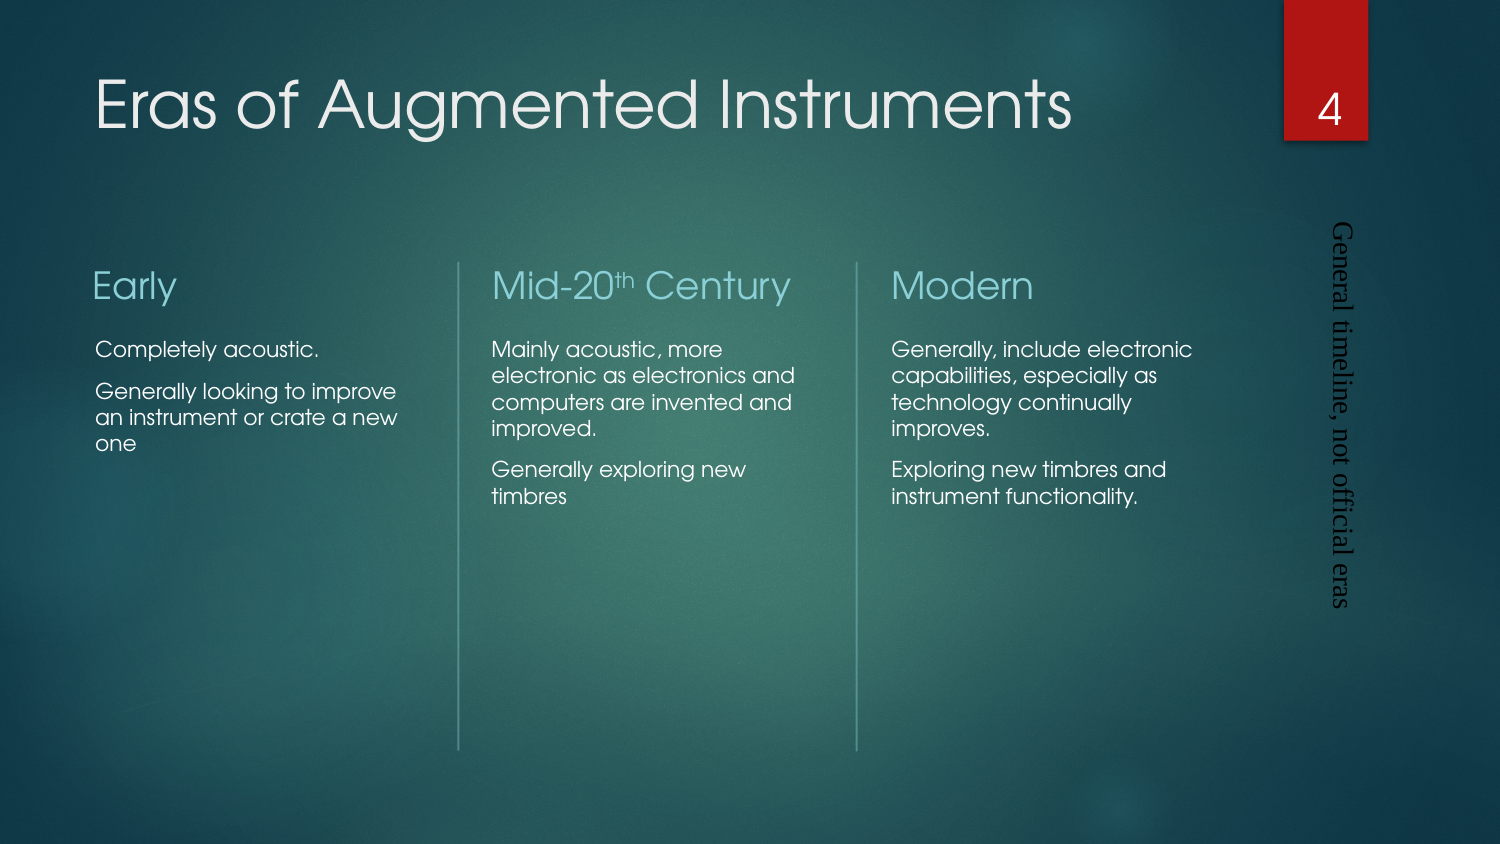

4
# Eras of Augmented Instruments
Early
Mid-20th Century
Modern
Completely acoustic.
Generally looking to improve an instrument or crate a new one
Mainly acoustic, more electronic as electronics and computers are invented and improved.
Generally exploring new timbres
Generally, include electronic capabilities, especially as technology continually improves.
Exploring new timbres and instrument functionality.
General timeline, not official eras